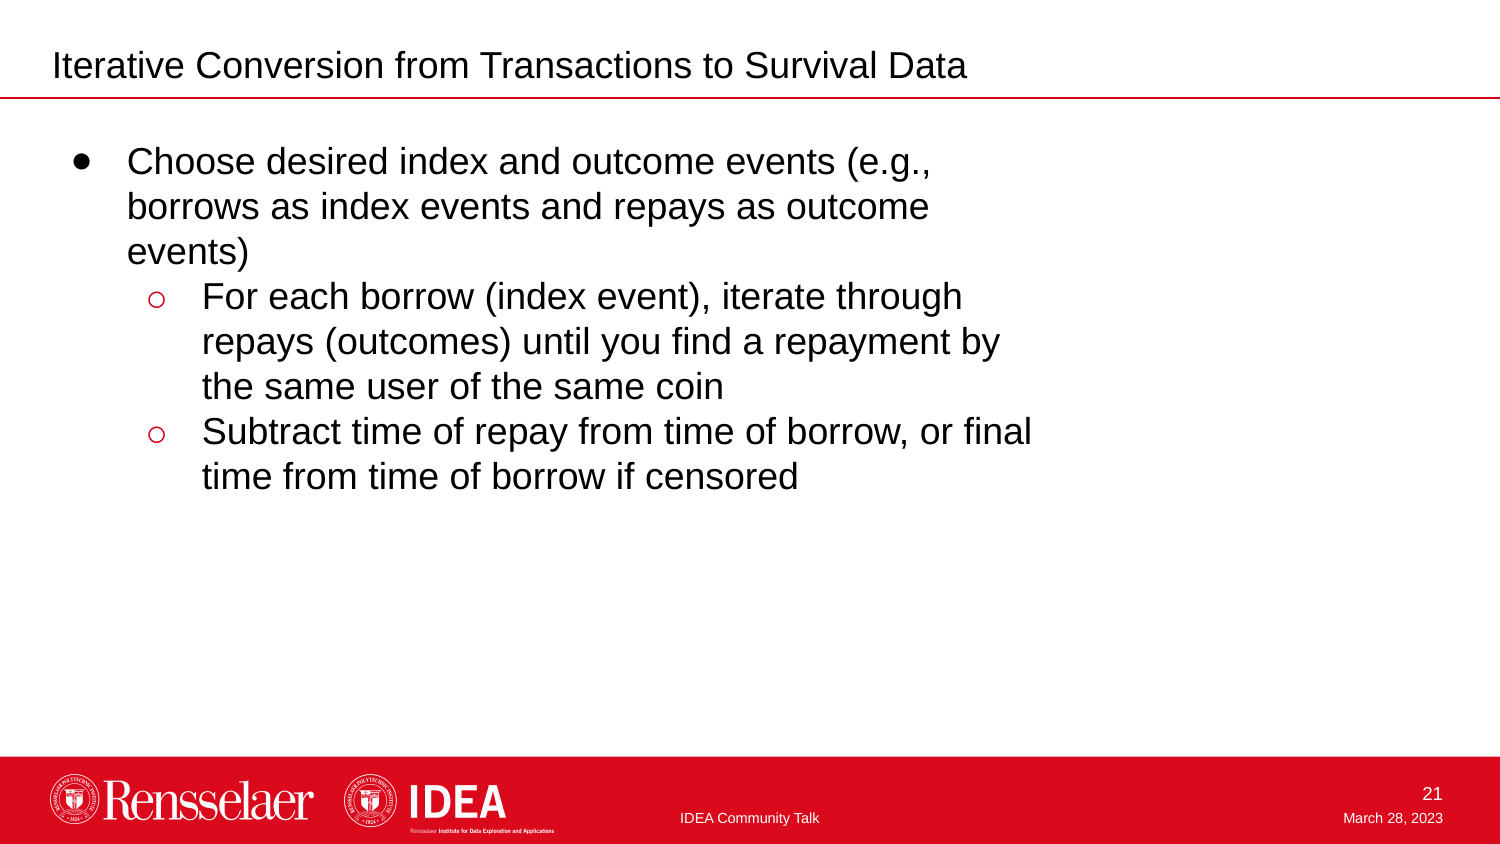

Iterative Conversion from Transactions to Survival Data
Choose desired index and outcome events (e.g., borrows as index events and repays as outcome events)
For each borrow (index event), iterate through repays (outcomes) until you find a repayment by the same user of the same coin
Subtract time of repay from time of borrow, or final time from time of borrow if censored